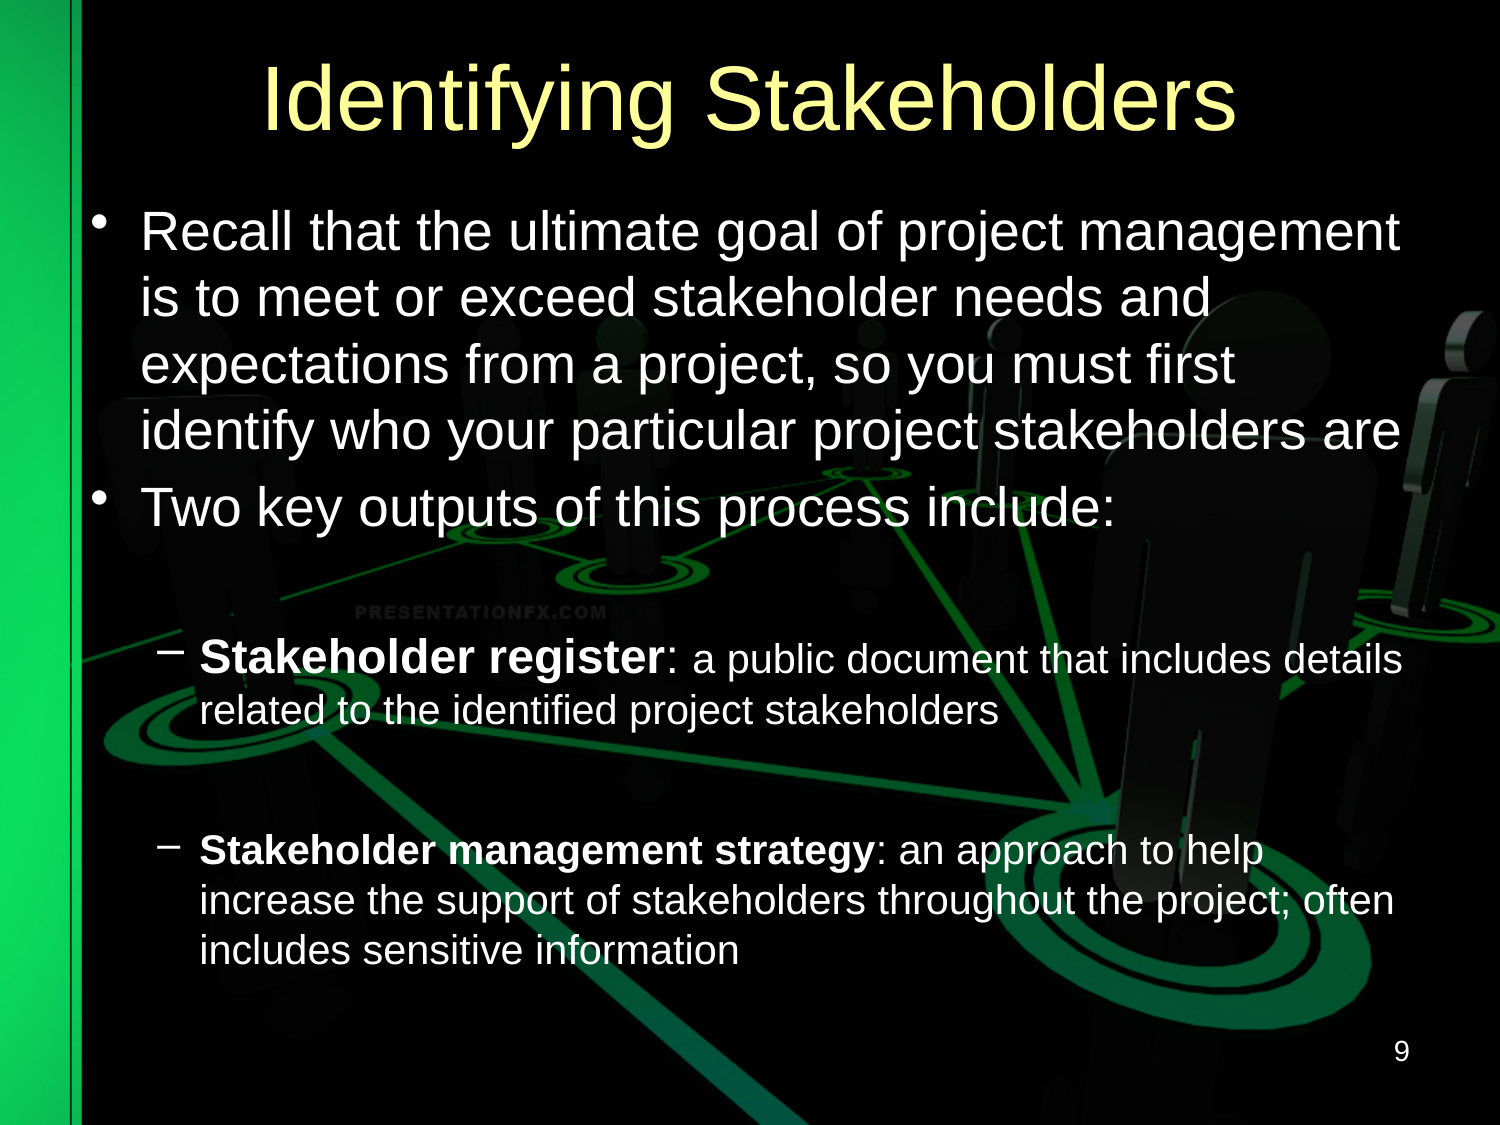

# Identifying Stakeholders
Recall that the ultimate goal of project management is to meet or exceed stakeholder needs and expectations from a project, so you must first identify who your particular project stakeholders are
Two key outputs of this process include:

Stakeholder register: a public document that includes details related to the identified project stakeholders

Stakeholder management strategy: an approach to help increase the support of stakeholders throughout the project; often includes sensitive information

9